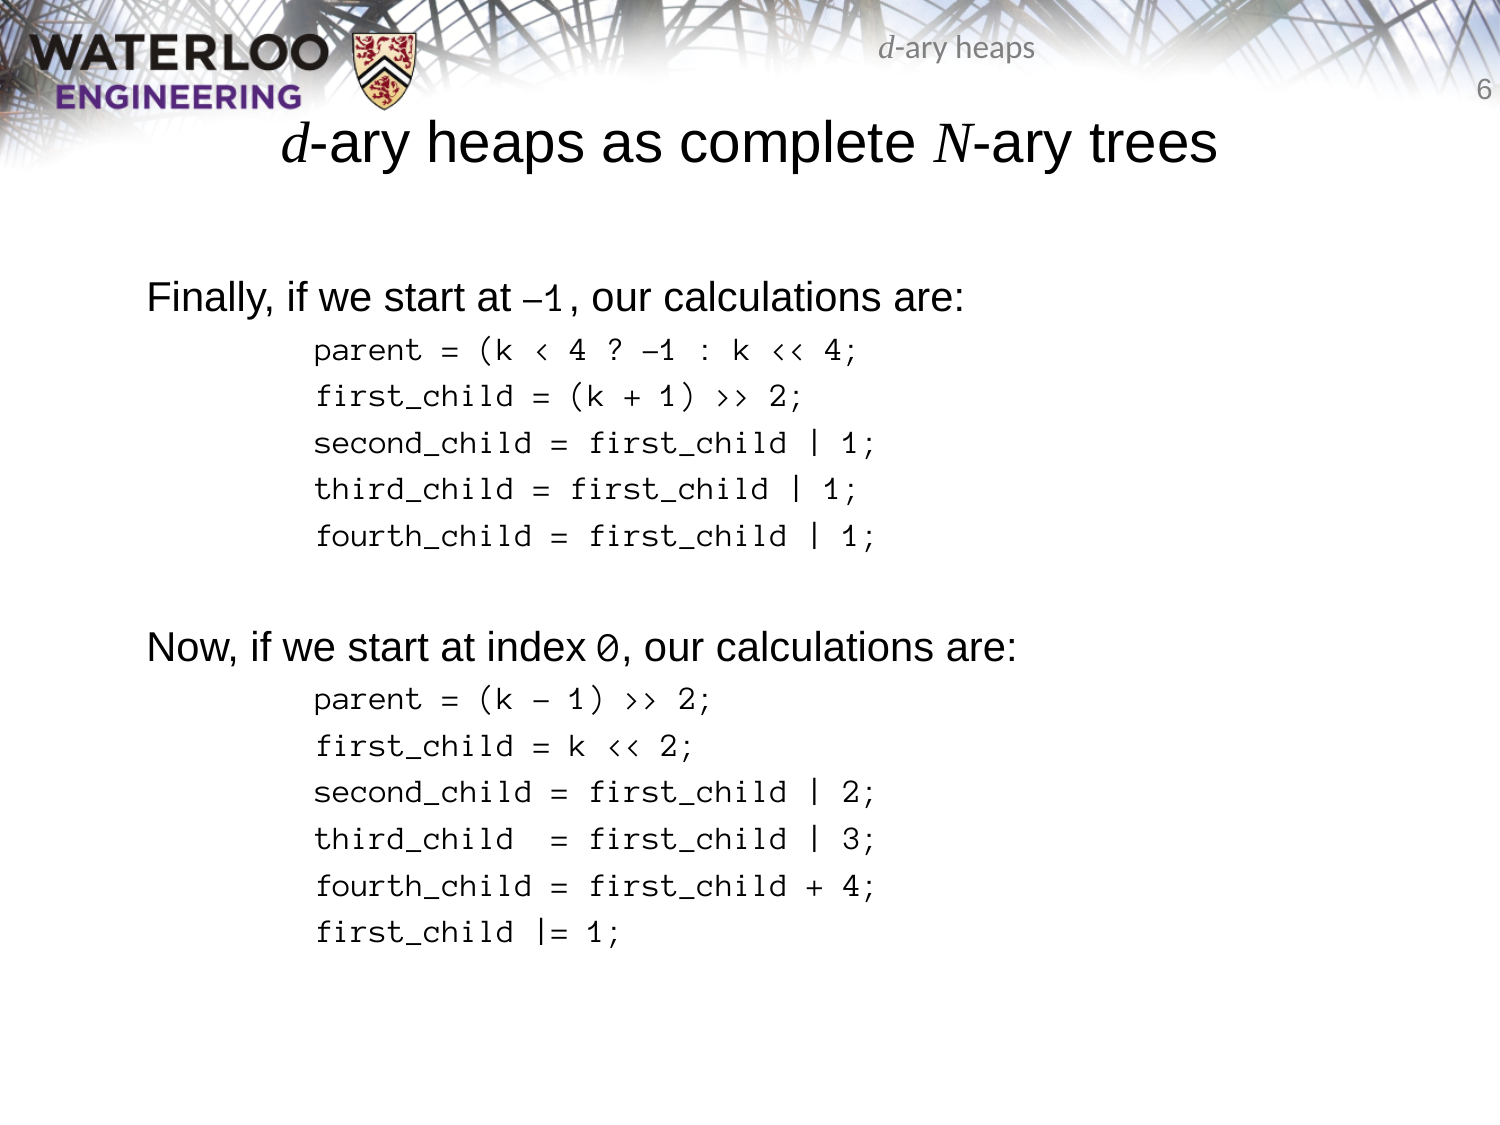

# d-ary heaps as complete N-ary trees
	Finally, if we start at -1, our calculations are:
	parent = (k < 4 ? -1 : k << 4;
	first_child = (k + 1) >> 2;
	second_child = first_child | 1;
	third_child = first_child | 1;
	fourth_child = first_child | 1;

	Now, if we start at index 0, our calculations are:
	parent = (k - 1) >> 2;
	first_child = k << 2;
	second_child = first_child | 2;
	third_child  = first_child | 3;
	fourth_child = first_child + 4;
	first_child |= 1;